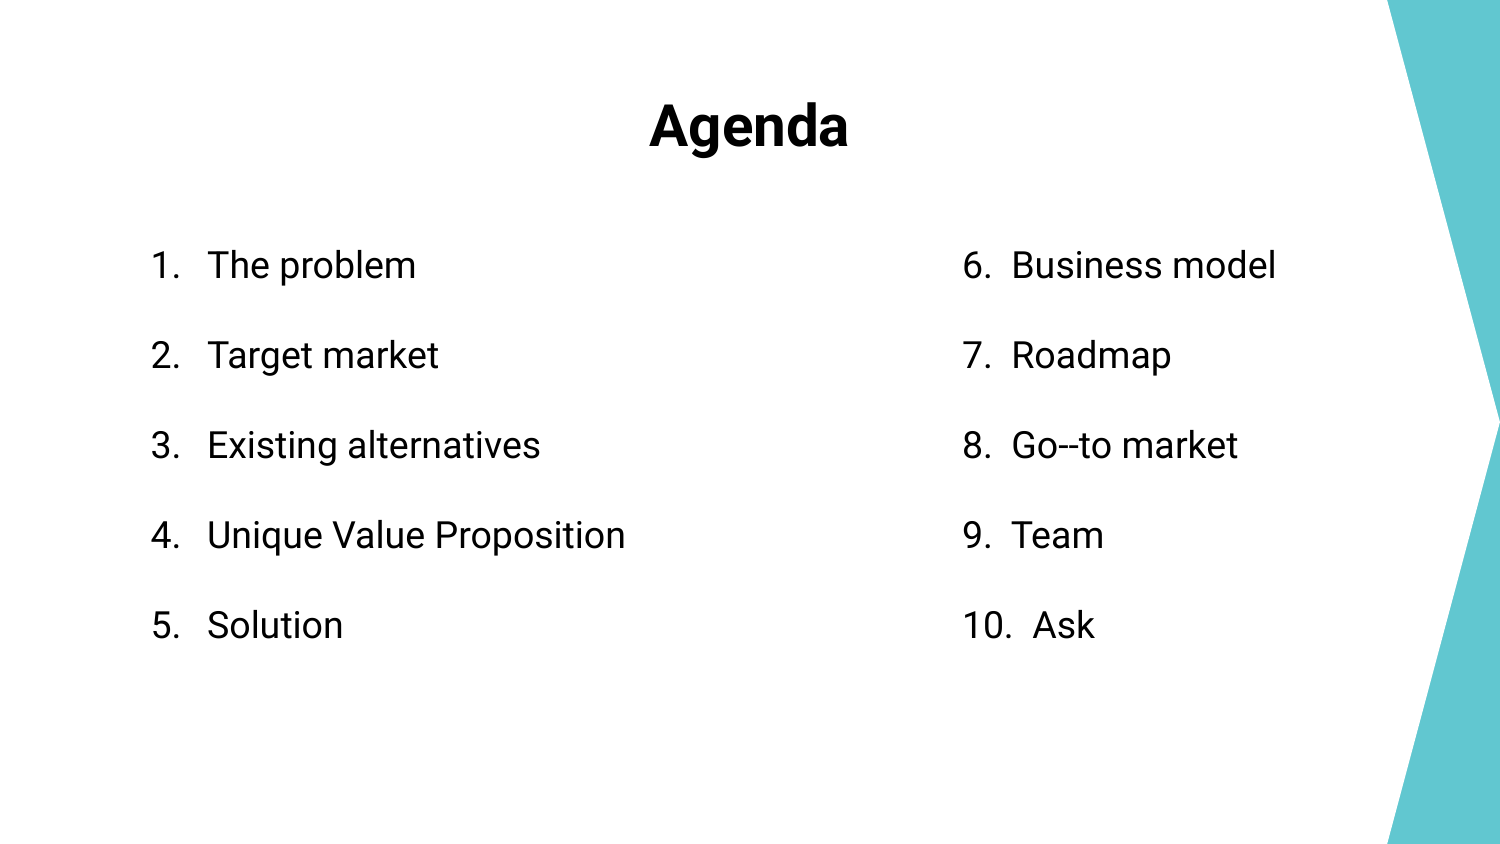

# Agenda

The problem

Target market

Existing alternatives

Unique Value Proposition

Solution

6.  Business model

7.  Roadmap

8.  Go--to market

9.  Team

10.  Ask